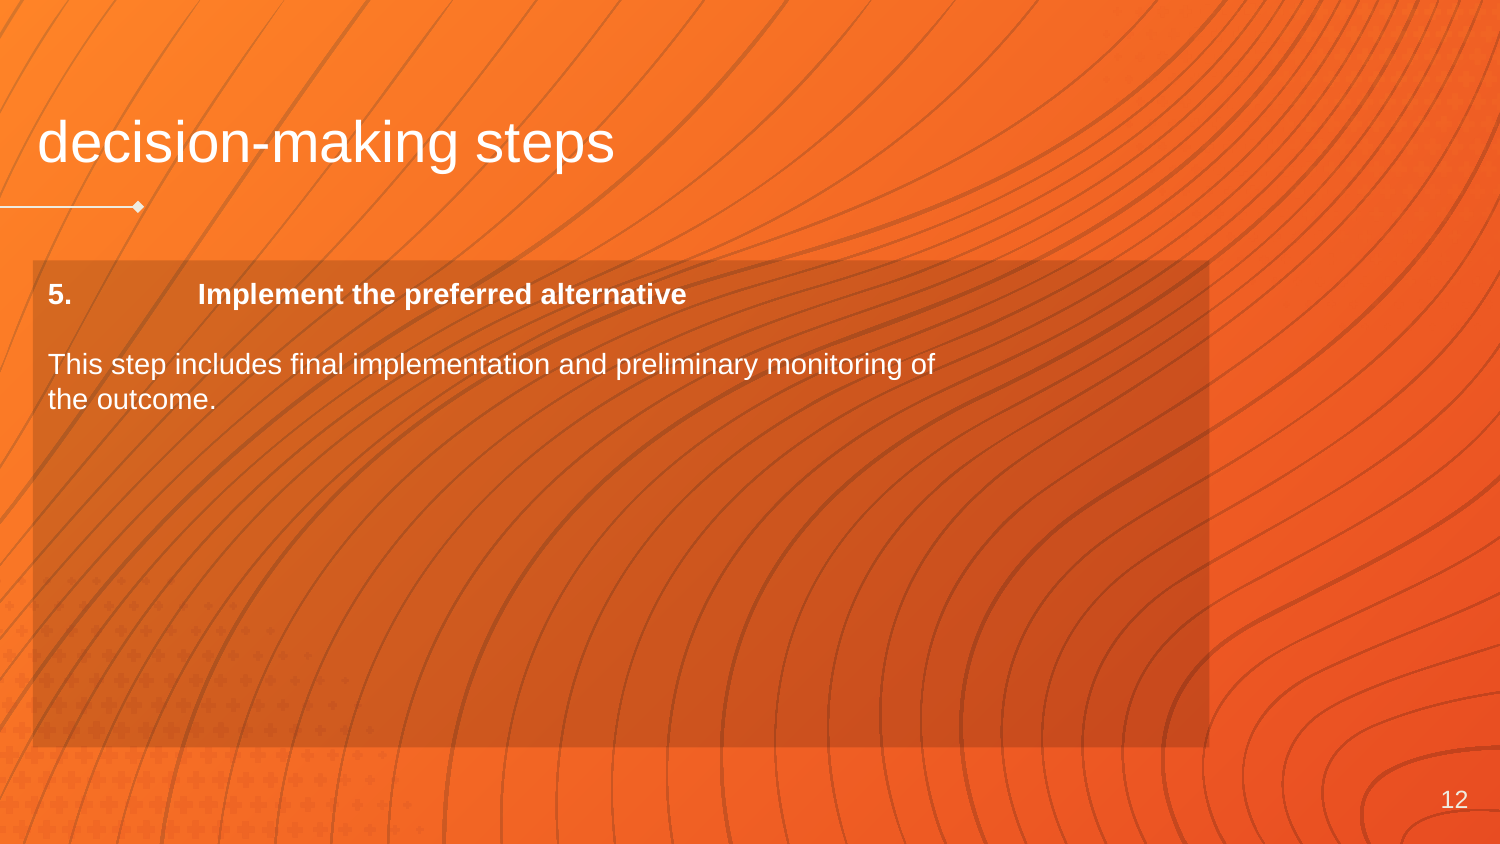

decision-making steps
5.	Implement the preferred alternative

This step includes final implementation and preliminary monitoring of the outcome.

12